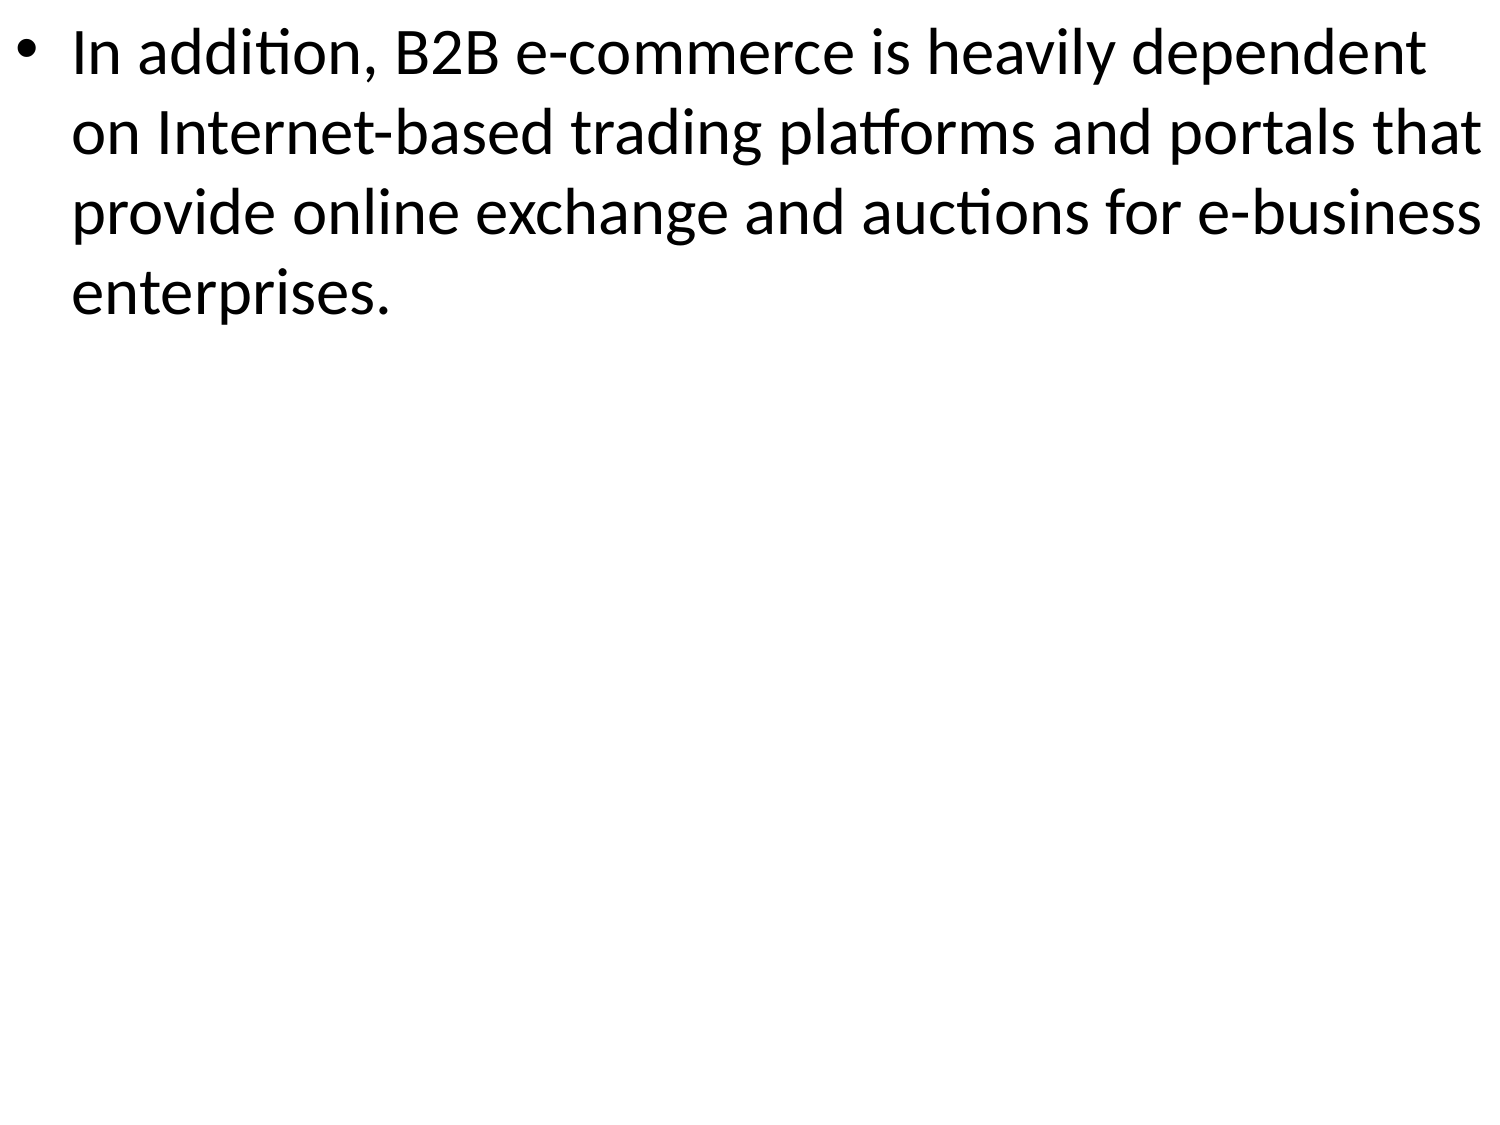

In addition, B2B e-commerce is heavily dependent on Internet-based trading platforms and portals that provide online exchange and auctions for e-business enterprises.